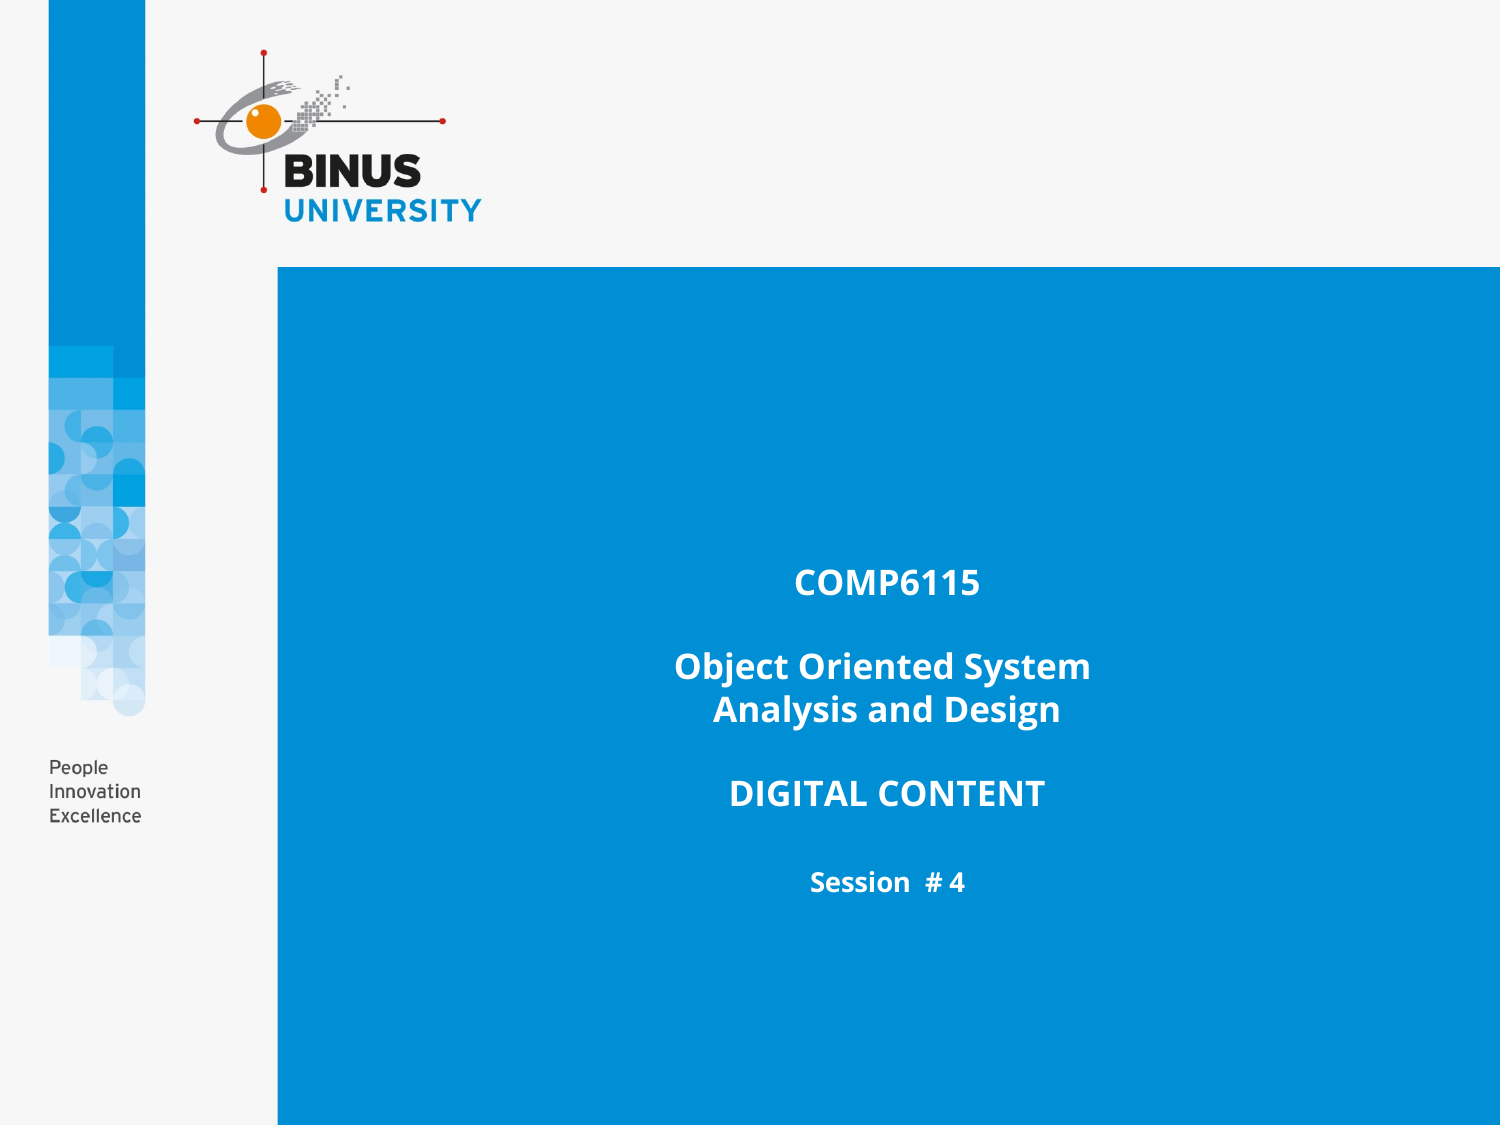

# COMP6115 Object Oriented System Analysis and Design DIGITAL CONTENT Session  # 4